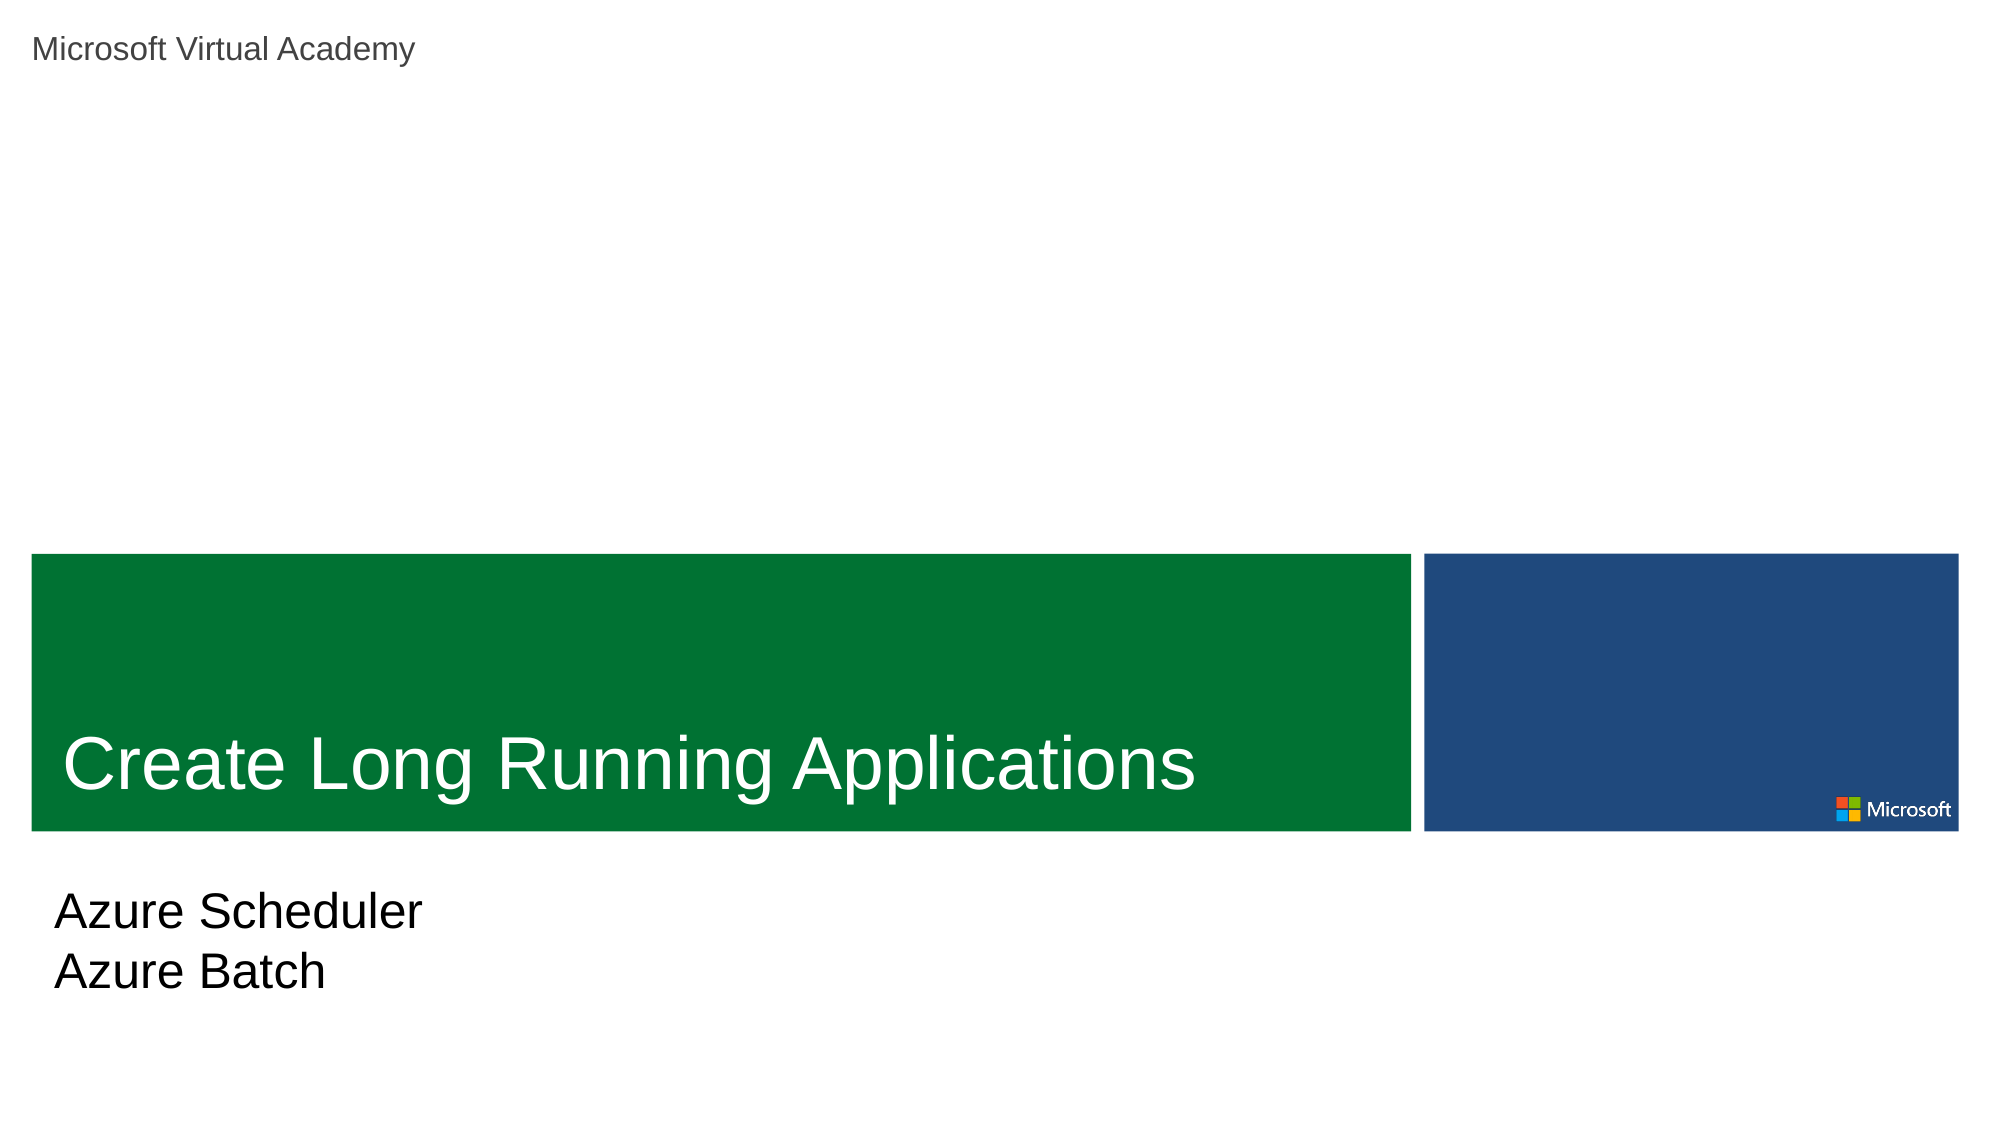

Create Long Running Applications
Azure Scheduler
Azure Batch